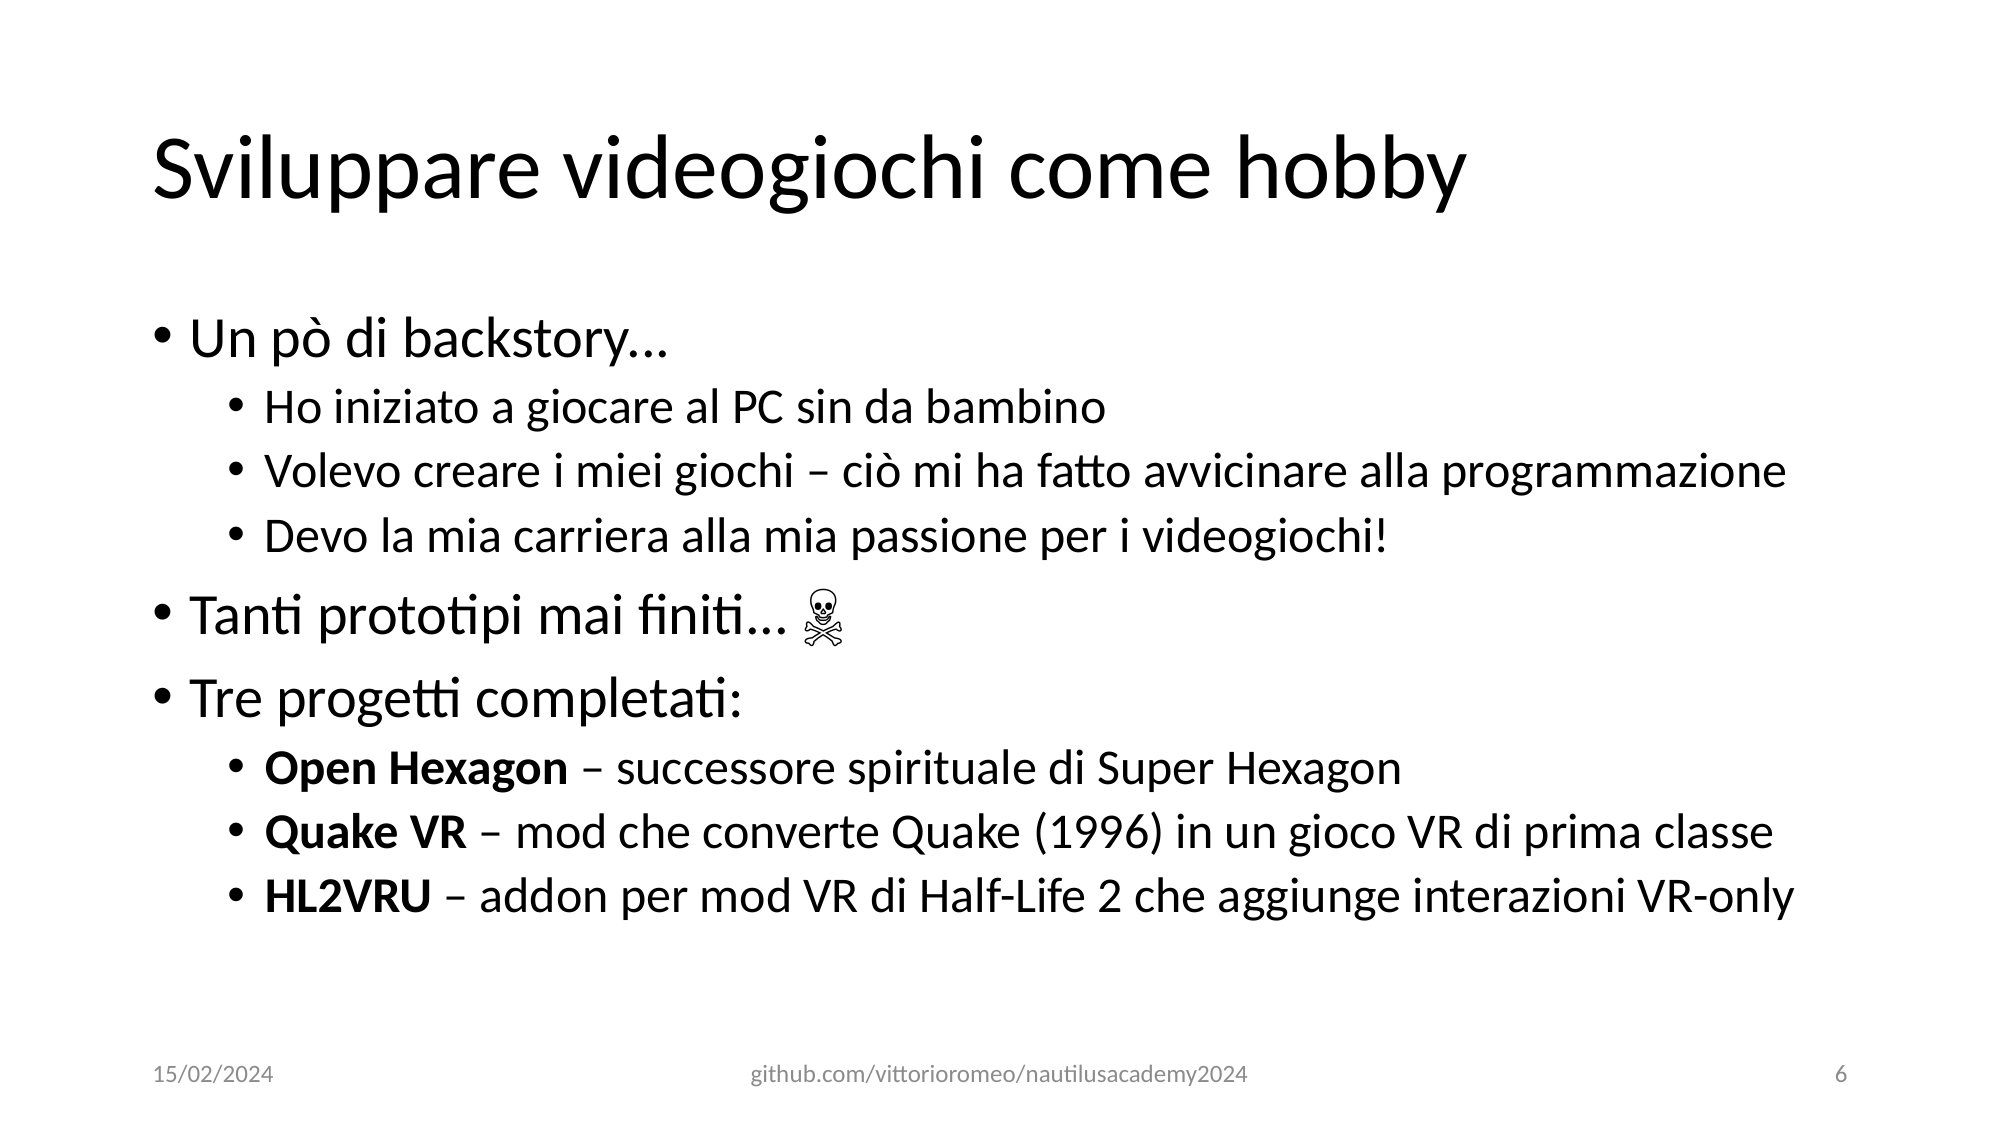

# Sviluppare videogiochi come hobby
Un pò di backstory...
Ho iniziato a giocare al PC sin da bambino
Volevo creare i miei giochi – ciò mi ha fatto avvicinare alla programmazione
Devo la mia carriera alla mia passione per i videogiochi!
Tanti prototipi mai finiti... ☠
Tre progetti completati:
Open Hexagon – successore spirituale di Super Hexagon
Quake VR – mod che converte Quake (1996) in un gioco VR di prima classe
HL2VRU – addon per mod VR di Half-Life 2 che aggiunge interazioni VR-only
15/02/2024
github.com/vittorioromeo/nautilusacademy2024
6